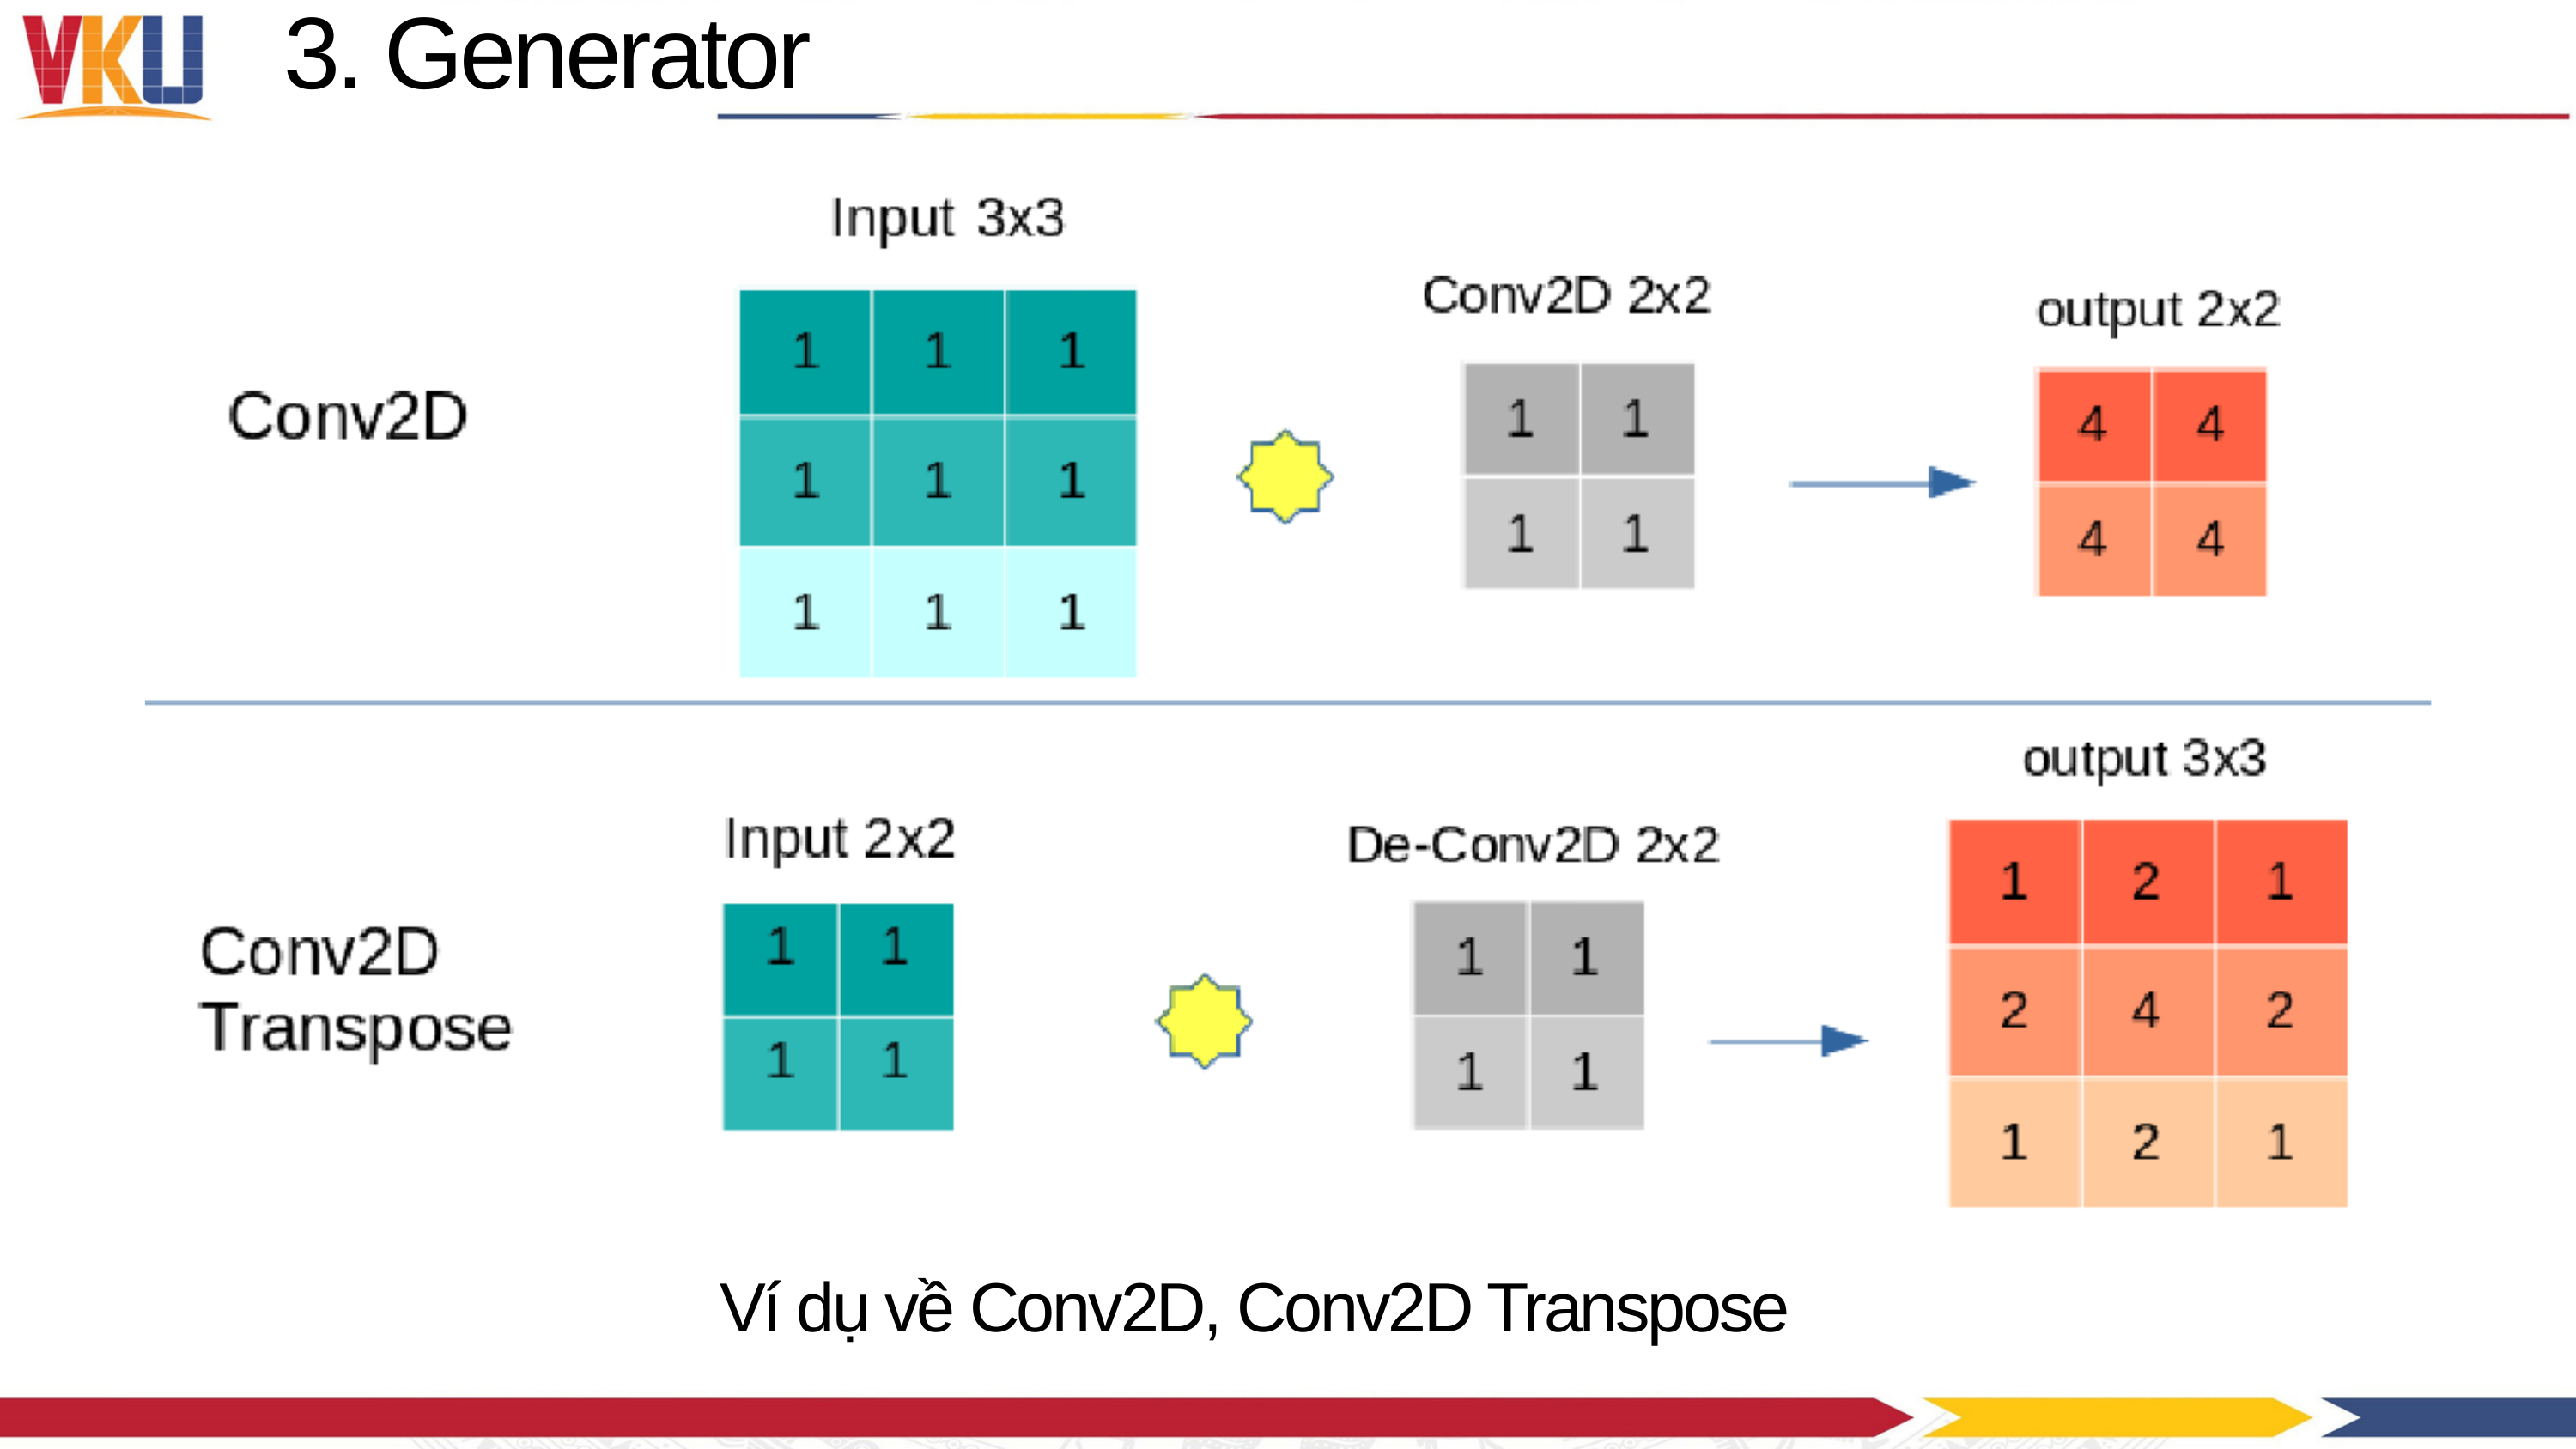

3. Generator

Ví dụ về Conv2D, Conv2D Transpose